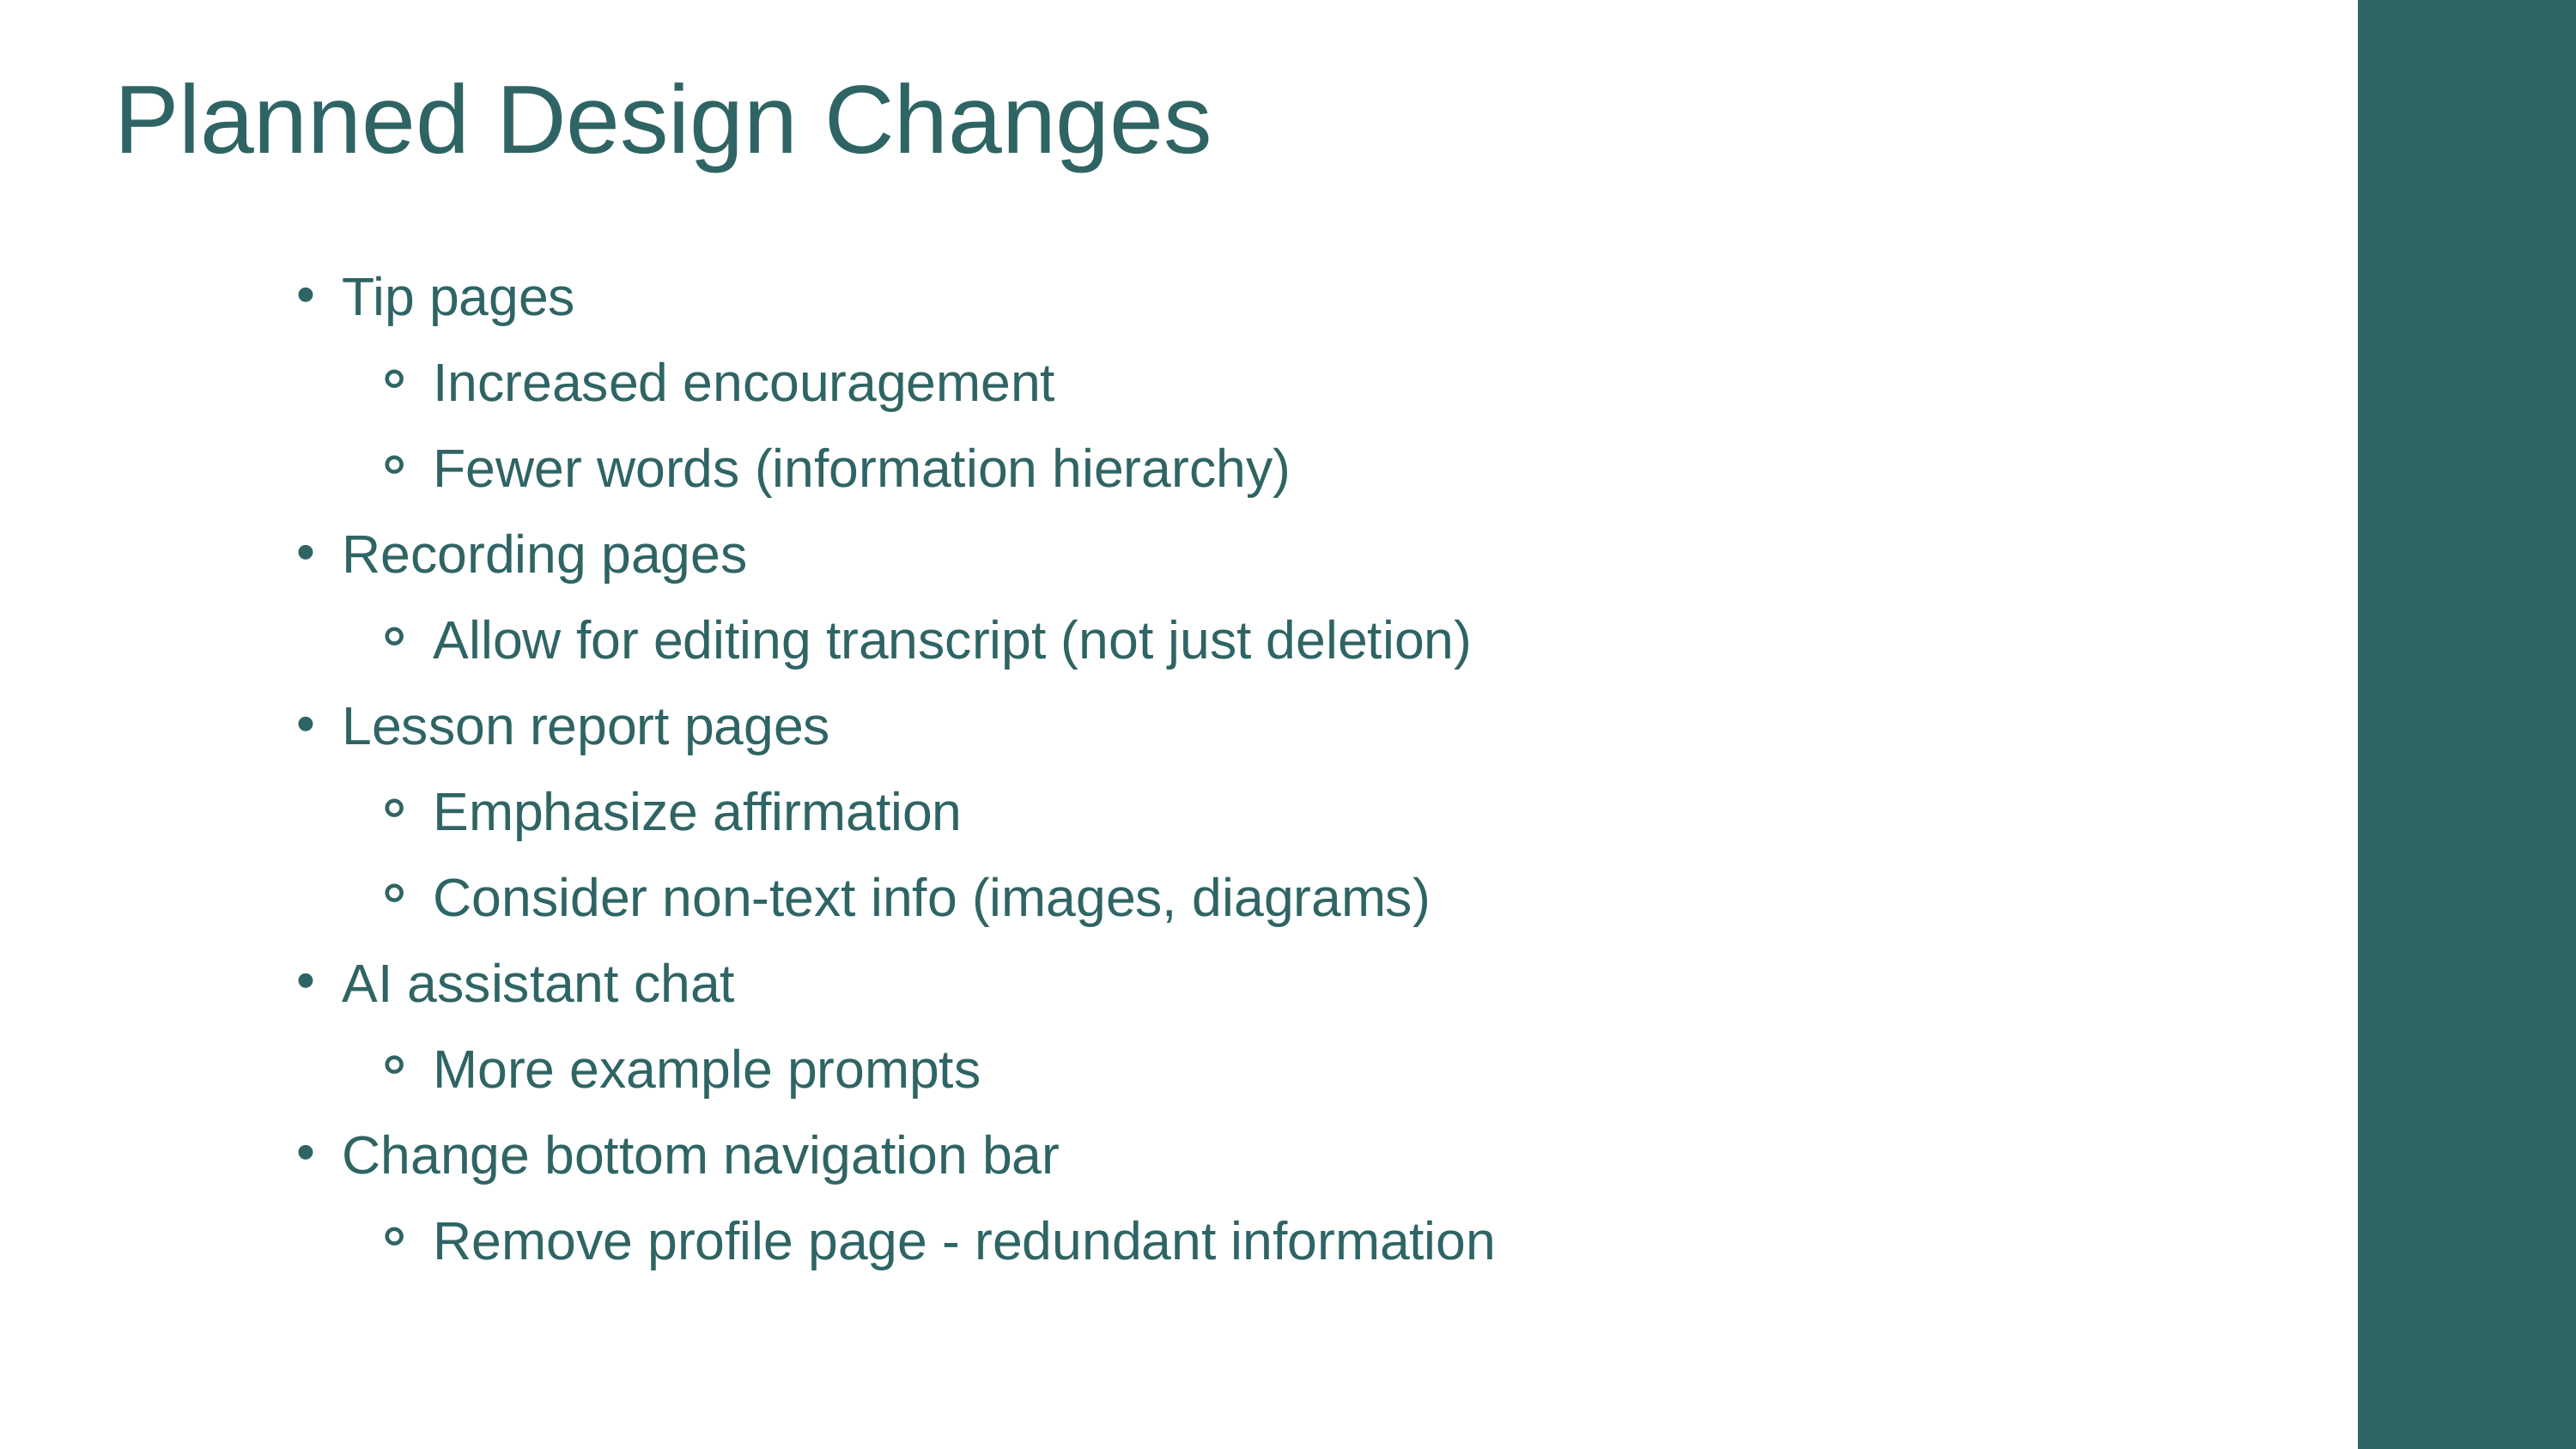

Planned Design Changes
Tip pages
Increased encouragement
Fewer words (information hierarchy)
Recording pages
Allow for editing transcript (not just deletion)
Lesson report pages
Emphasize affirmation
Consider non-text info (images, diagrams)
AI assistant chat
More example prompts
Change bottom navigation bar
Remove profile page - redundant information